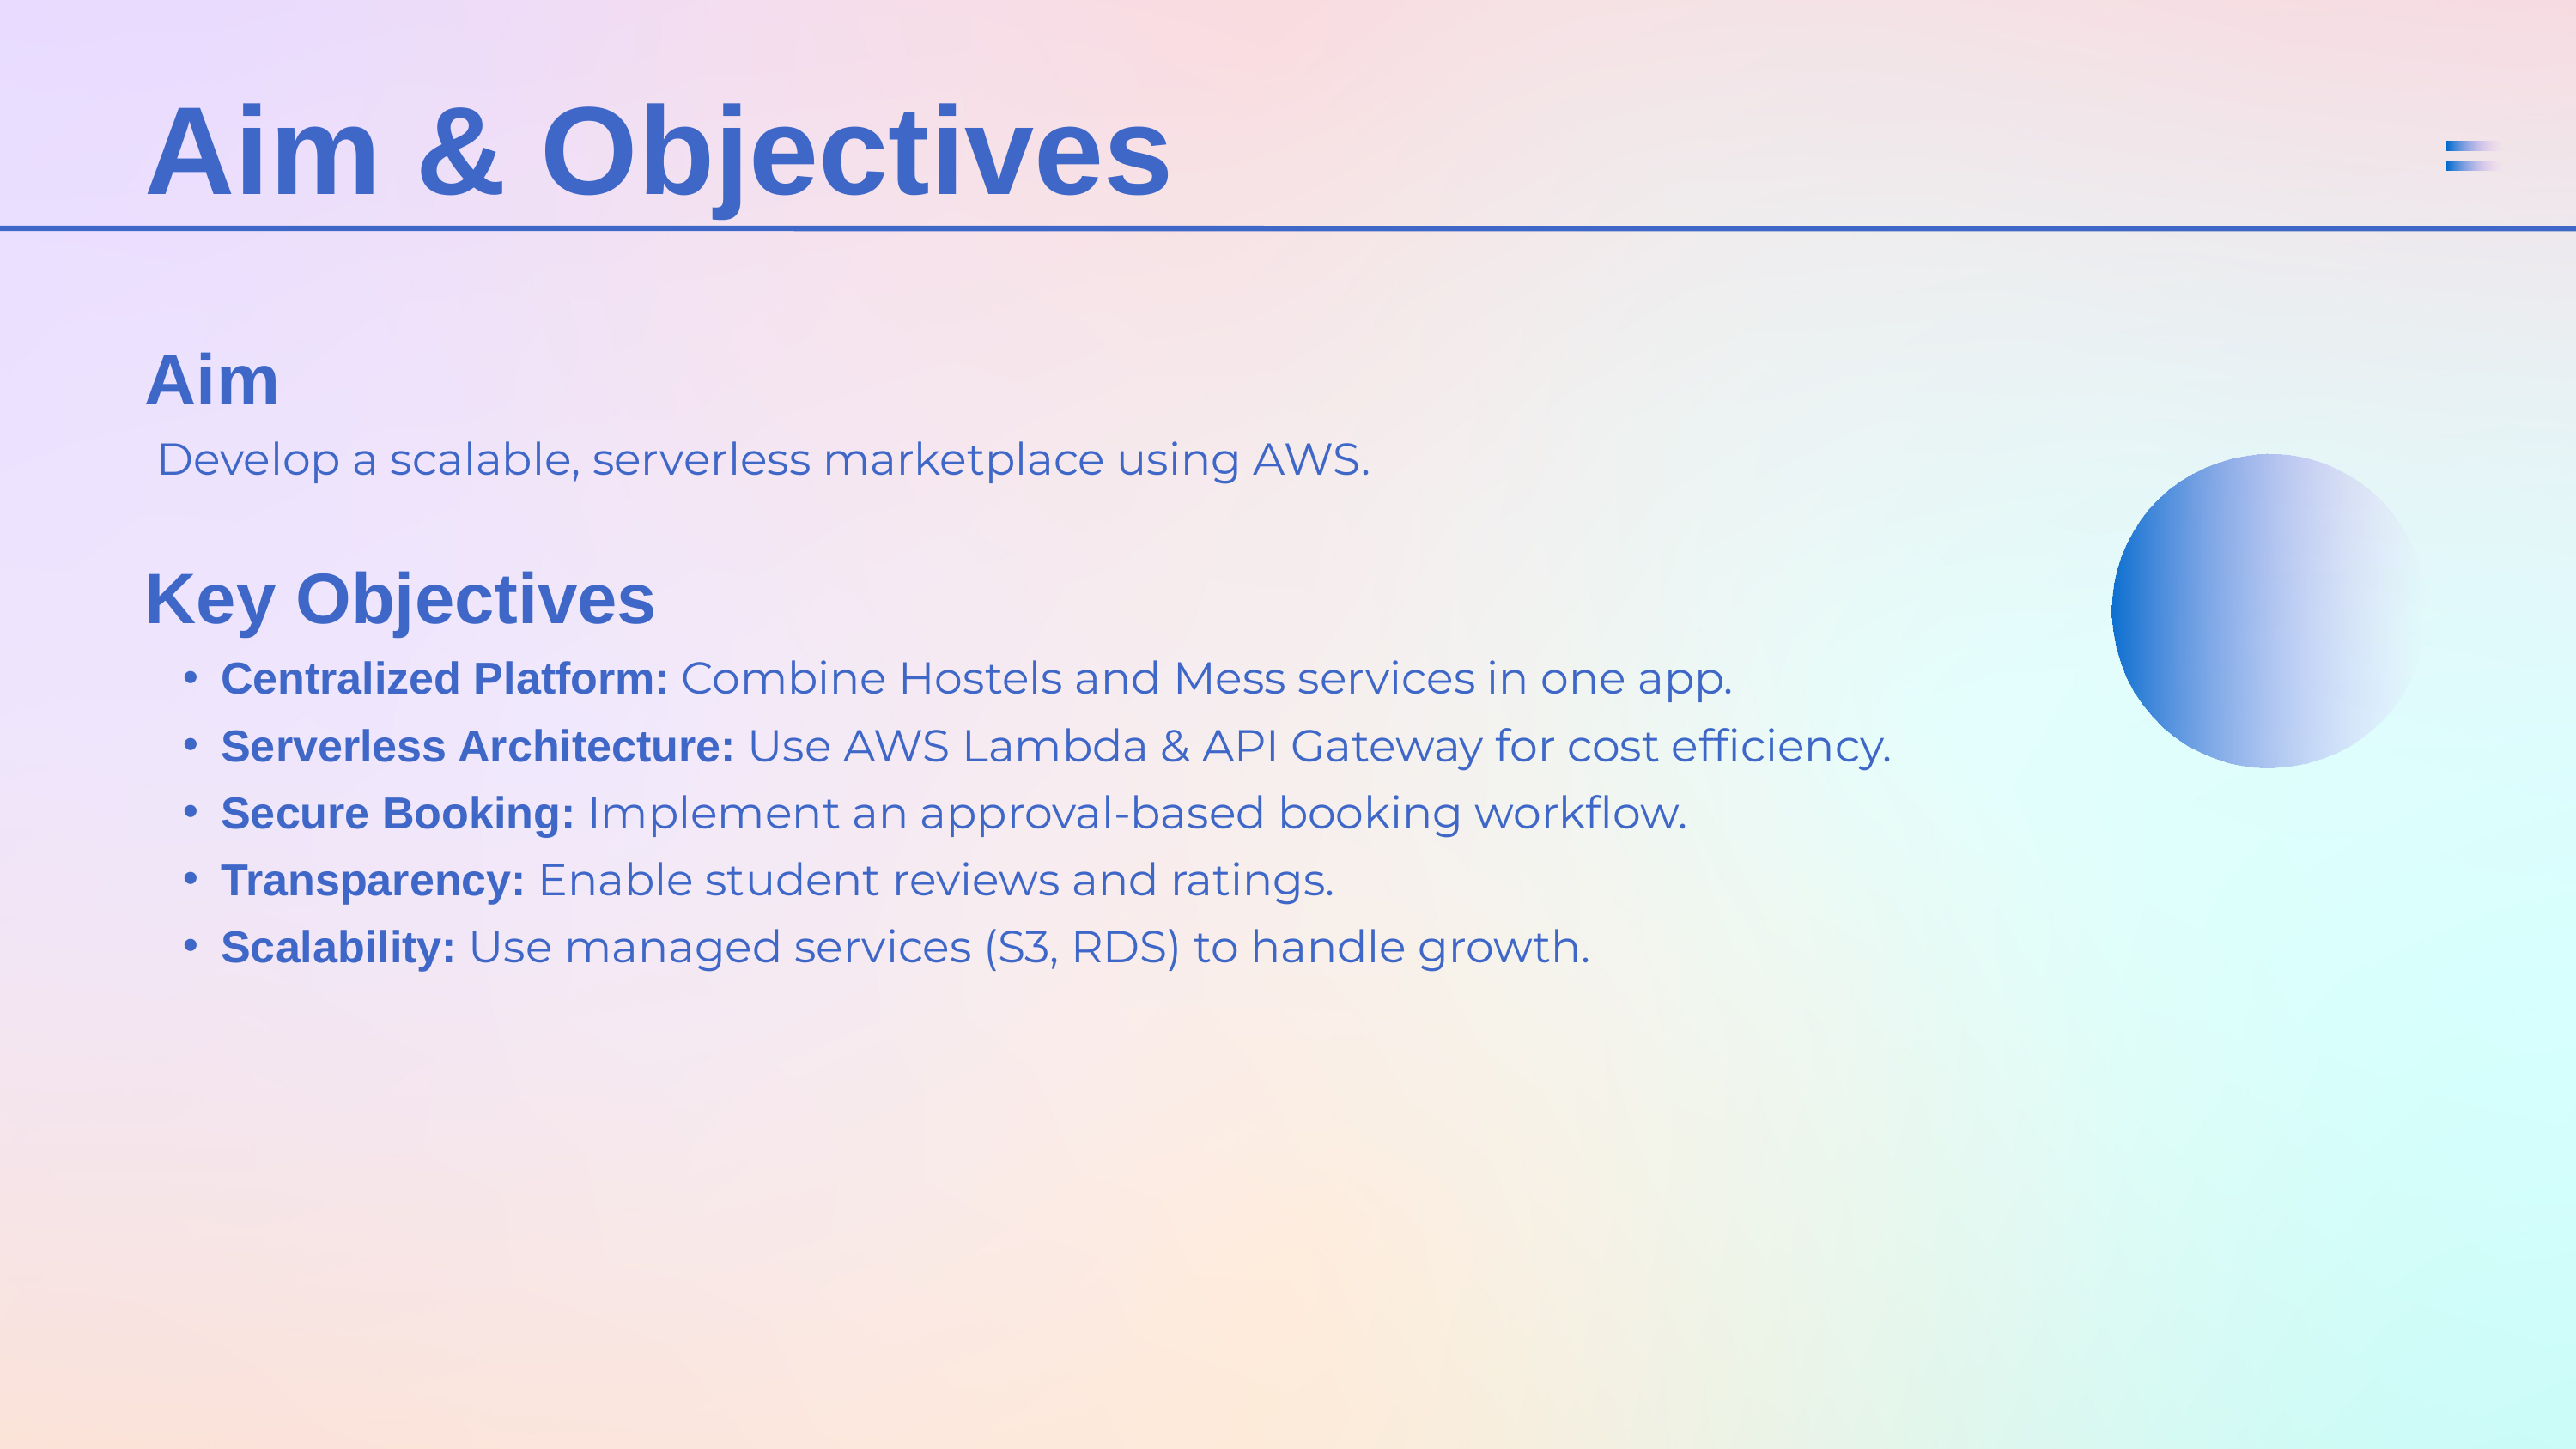

Aim & Objectives

Aim
 Develop a scalable, serverless marketplace using AWS.

Key Objectives
Centralized Platform: Combine Hostels and Mess services in one app.
Serverless Architecture: Use AWS Lambda & API Gateway for cost efficiency.
Secure Booking: Implement an approval-based booking workflow.
Transparency: Enable student reviews and ratings.
Scalability: Use managed services (S3, RDS) to handle growth.